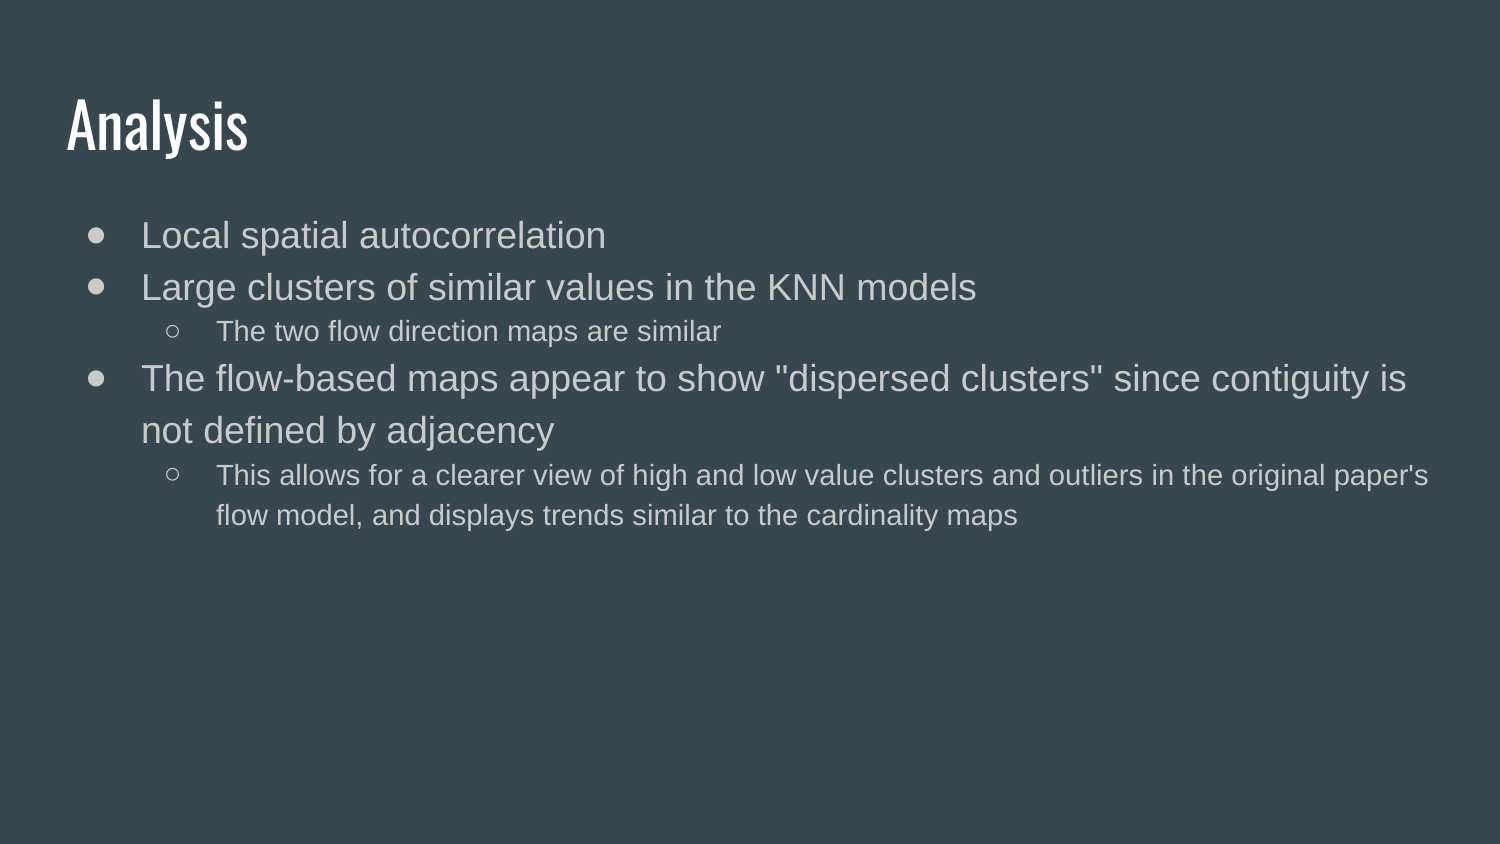

# Analysis
Local spatial autocorrelation
Large clusters of similar values in the KNN models
The two flow direction maps are similar
The flow-based maps appear to show "dispersed clusters" since contiguity is not defined by adjacency
This allows for a clearer view of high and low value clusters and outliers in the original paper's flow model, and displays trends similar to the cardinality maps